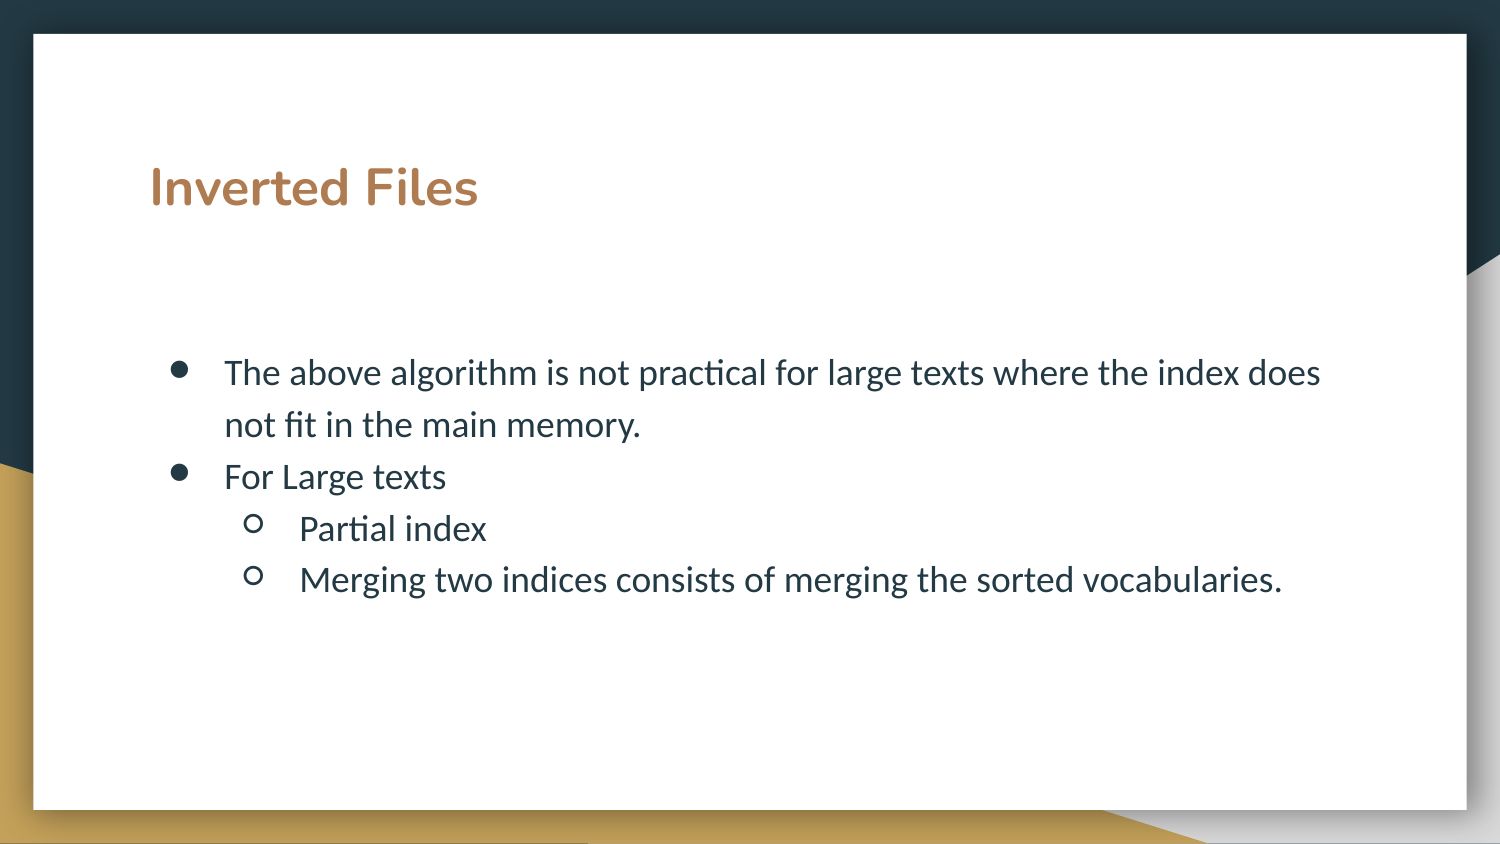

# Inverted Files

The above algorithm is not practical for large texts where the index does not fit in the main memory.
For Large texts
Partial index
Merging two indices consists of merging the sorted vocabularies.